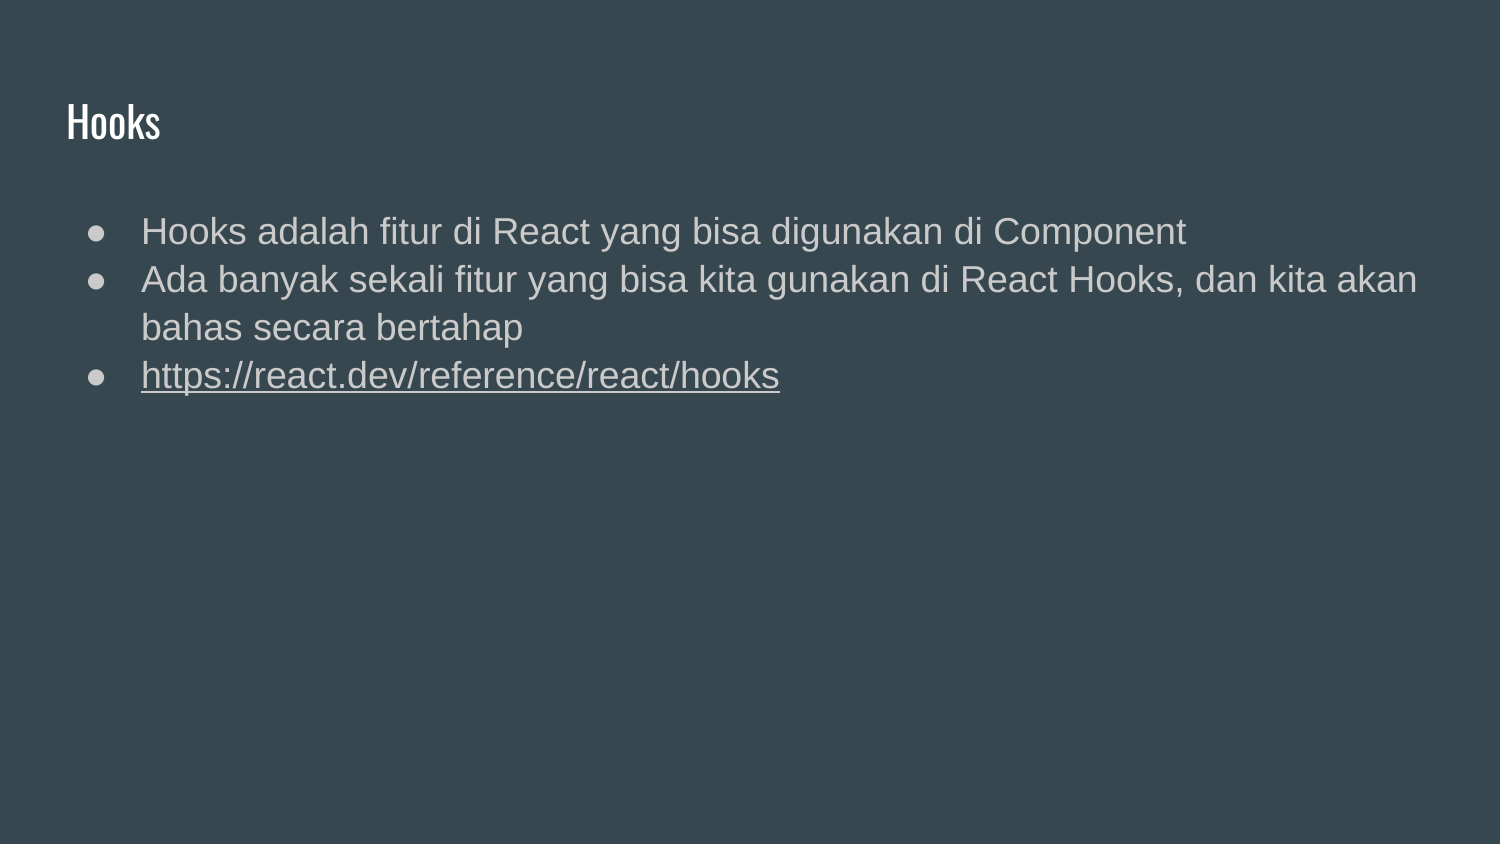

# Hooks
Hooks adalah fitur di React yang bisa digunakan di Component
Ada banyak sekali fitur yang bisa kita gunakan di React Hooks, dan kita akan bahas secara bertahap
https://react.dev/reference/react/hooks